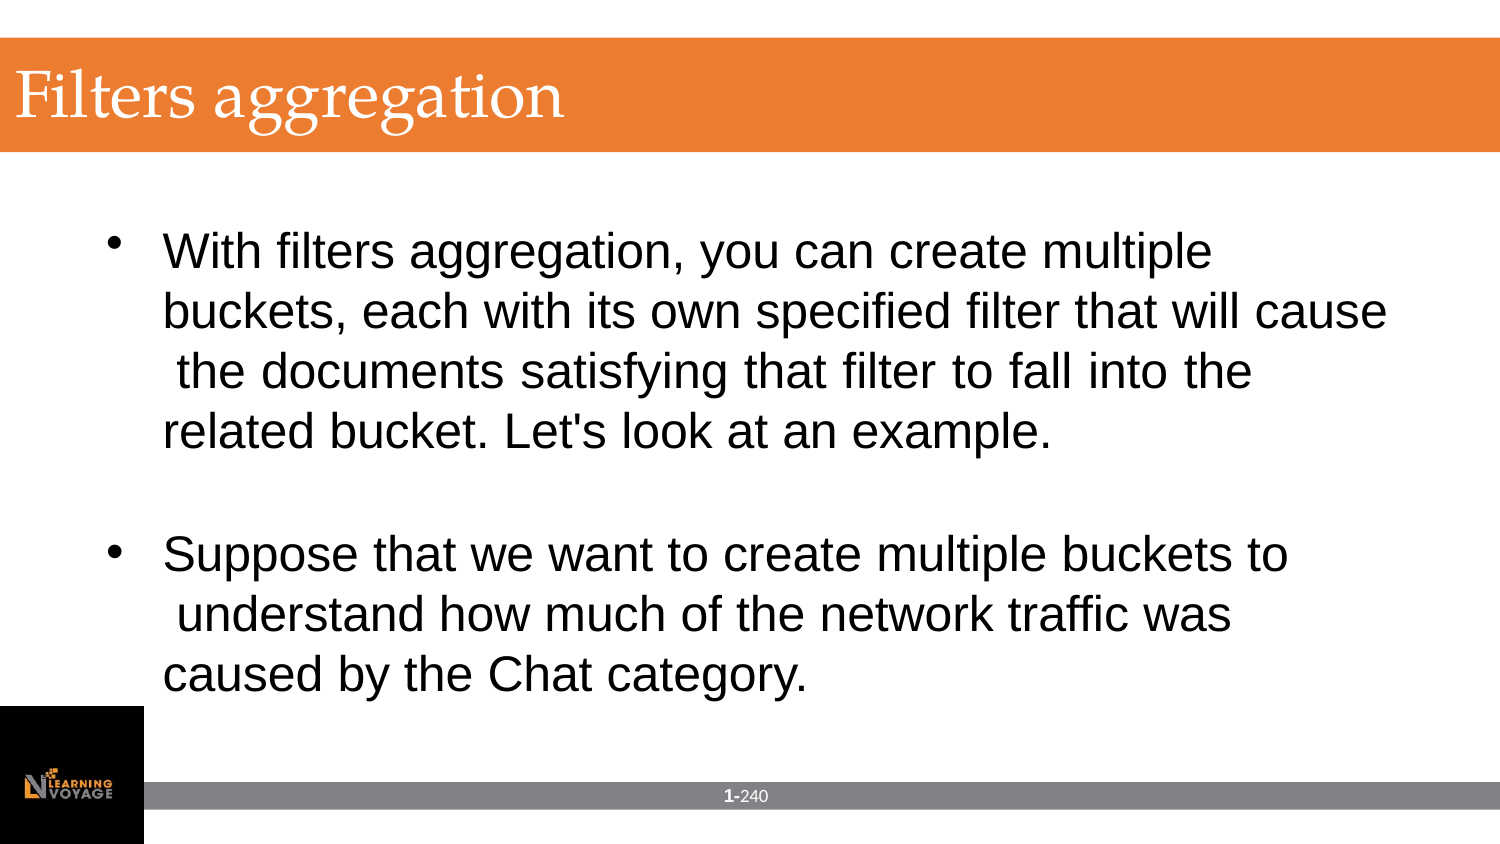

# Filters aggregation
With filters aggregation, you can create multiple  buckets, each with its own specified filter that will cause  the documents satisfying that filter to fall into the  related bucket. Let's look at an example.

Suppose that we want to create multiple buckets to  understand how much of the network traffic was  caused by the Chat category.
1-240